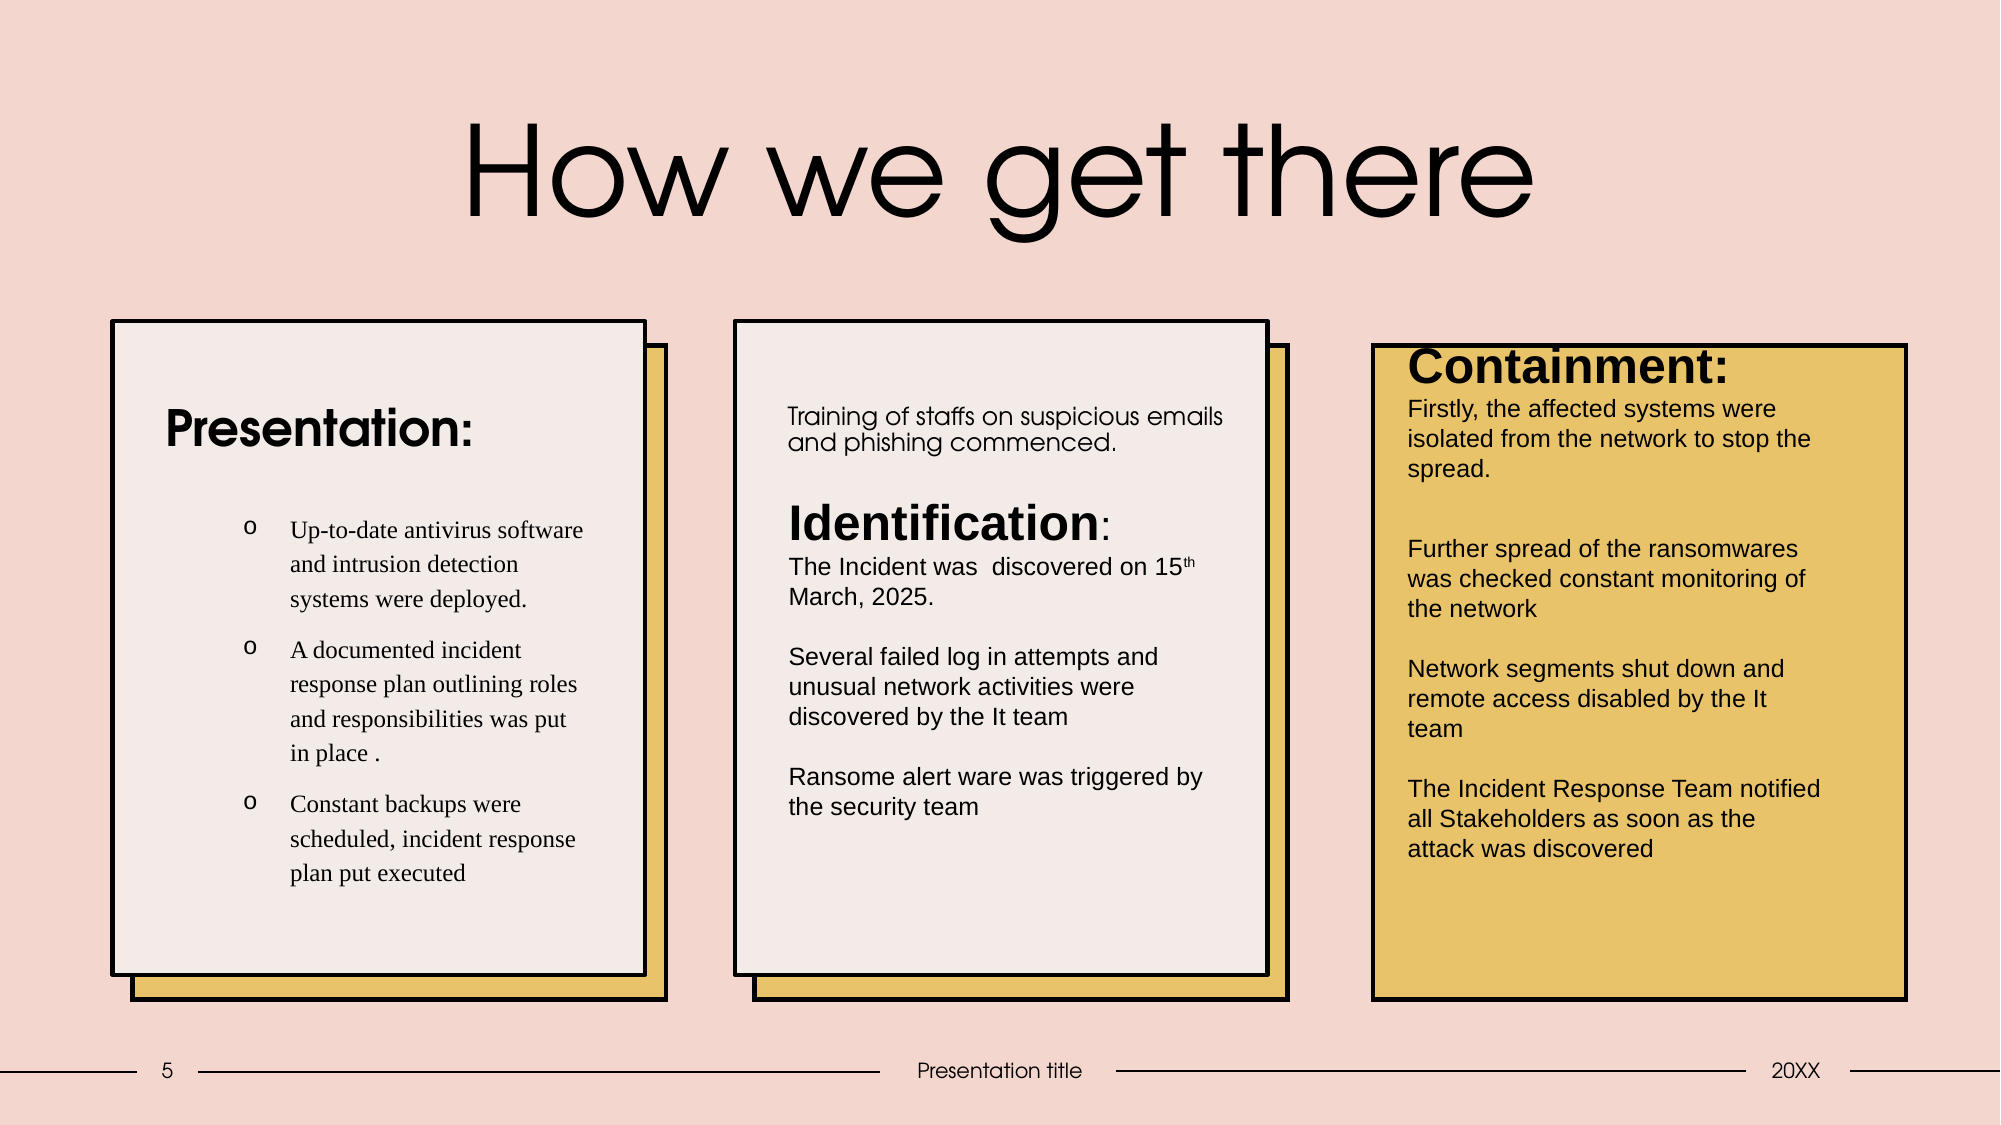

# How we get there​
Presentation:

Training of staffs on suspicious emails and phishing commenced.

Containment:
Firstly, the affected systems were isolated from the network to stop the spread.

Further spread of the ransomwares was checked constant monitoring of the network

Network segments shut down and remote access disabled by the It team

The Incident Response Team notified all Stakeholders as soon as the attack was discovered

Up-to-date antivirus software and intrusion detection systems were deployed.
A documented incident response plan outlining roles and responsibilities was put in place .
Constant backups were scheduled, incident response plan put executed

Identification:
The Incident was  discovered on 15th March, 2025.

Several failed log in attempts and unusual network activities were discovered by the It team

Ransome alert ware was triggered by the security team

5
Presentation title
20XX